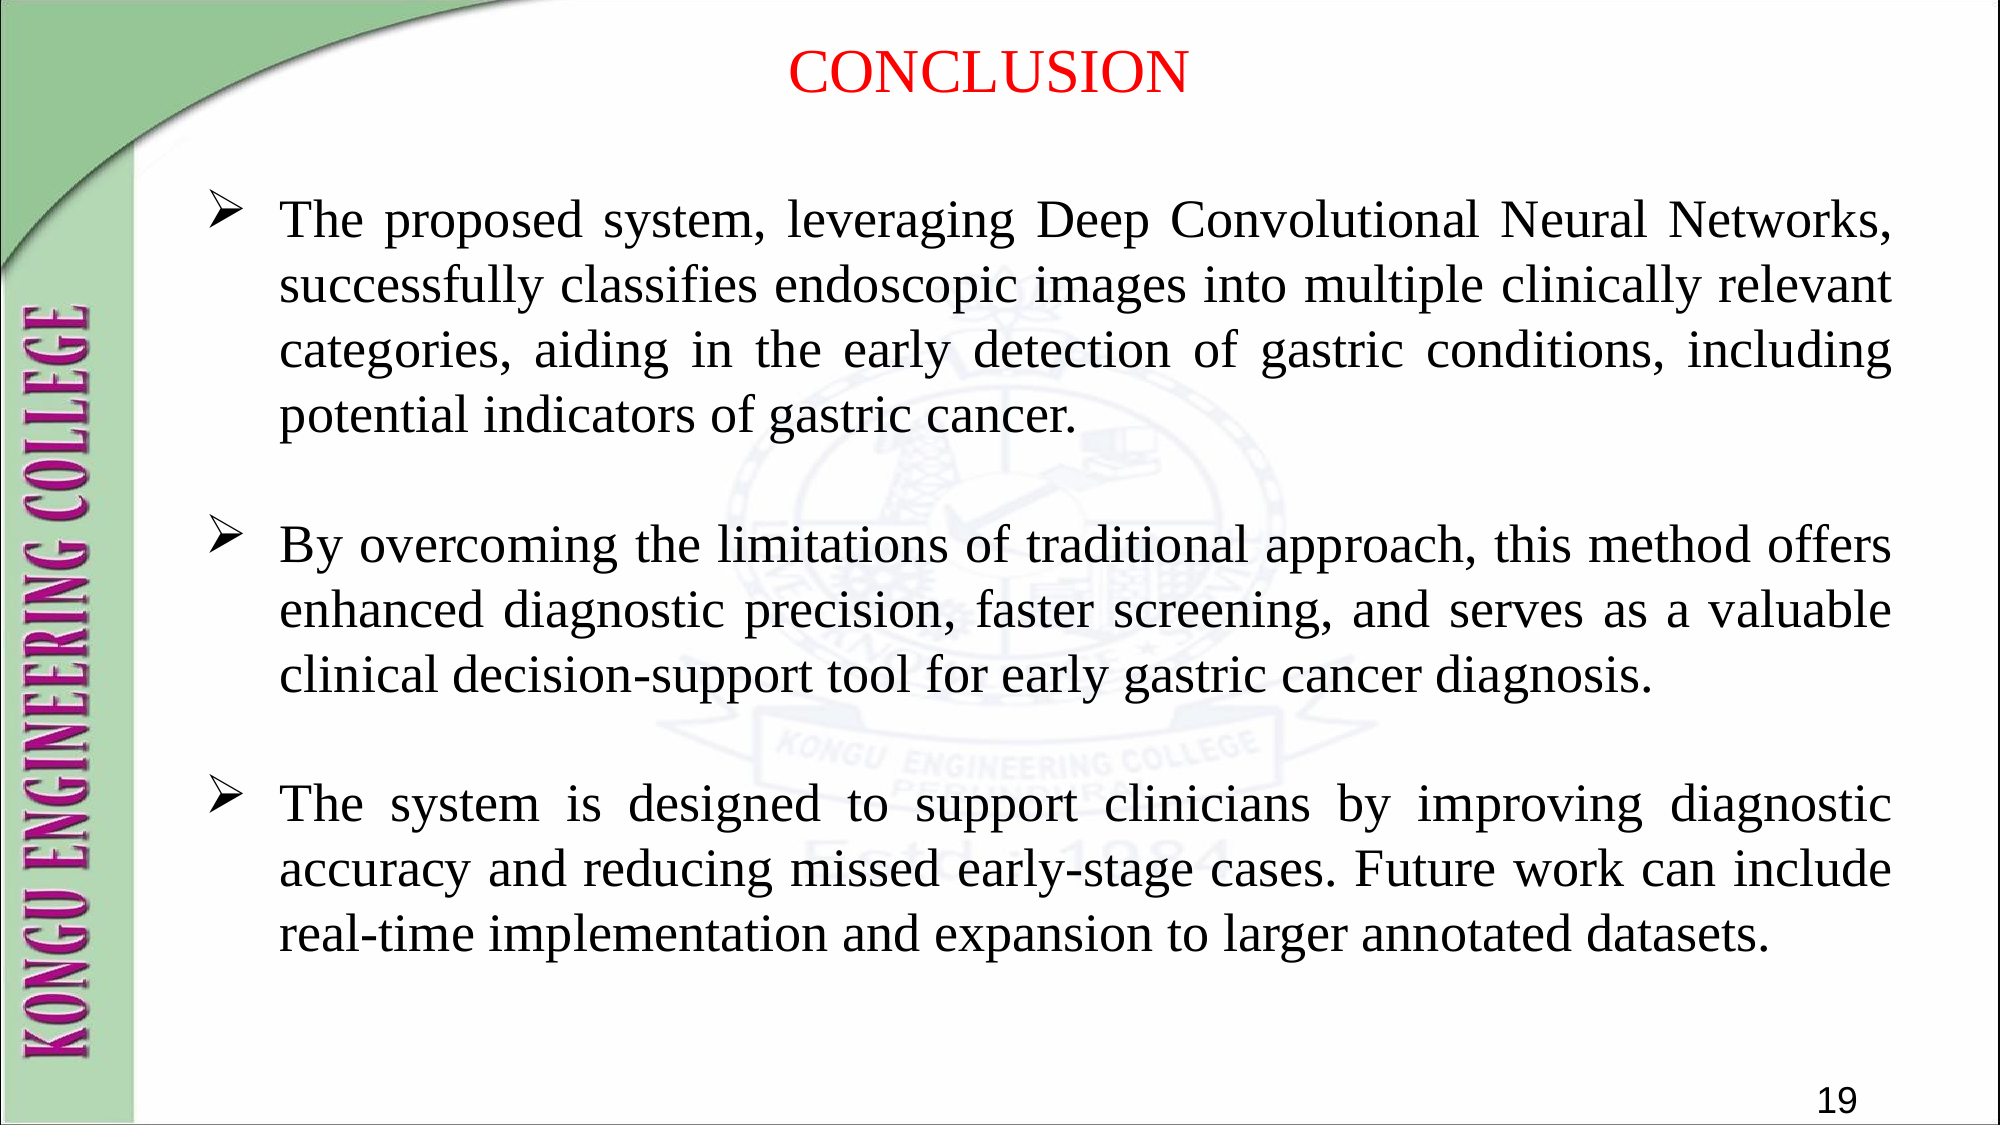

CONCLUSION
The proposed system, leveraging Deep Convolutional Neural Networks, successfully classifies endoscopic images into multiple clinically relevant categories, aiding in the early detection of gastric conditions, including potential indicators of gastric cancer.

By overcoming the limitations of traditional approach, this method offers enhanced diagnostic precision, faster screening, and serves as a valuable clinical decision-support tool for early gastric cancer diagnosis.

The system is designed to support clinicians by improving diagnostic accuracy and reducing missed early-stage cases. Future work can include real-time implementation and expansion to larger annotated datasets.
19